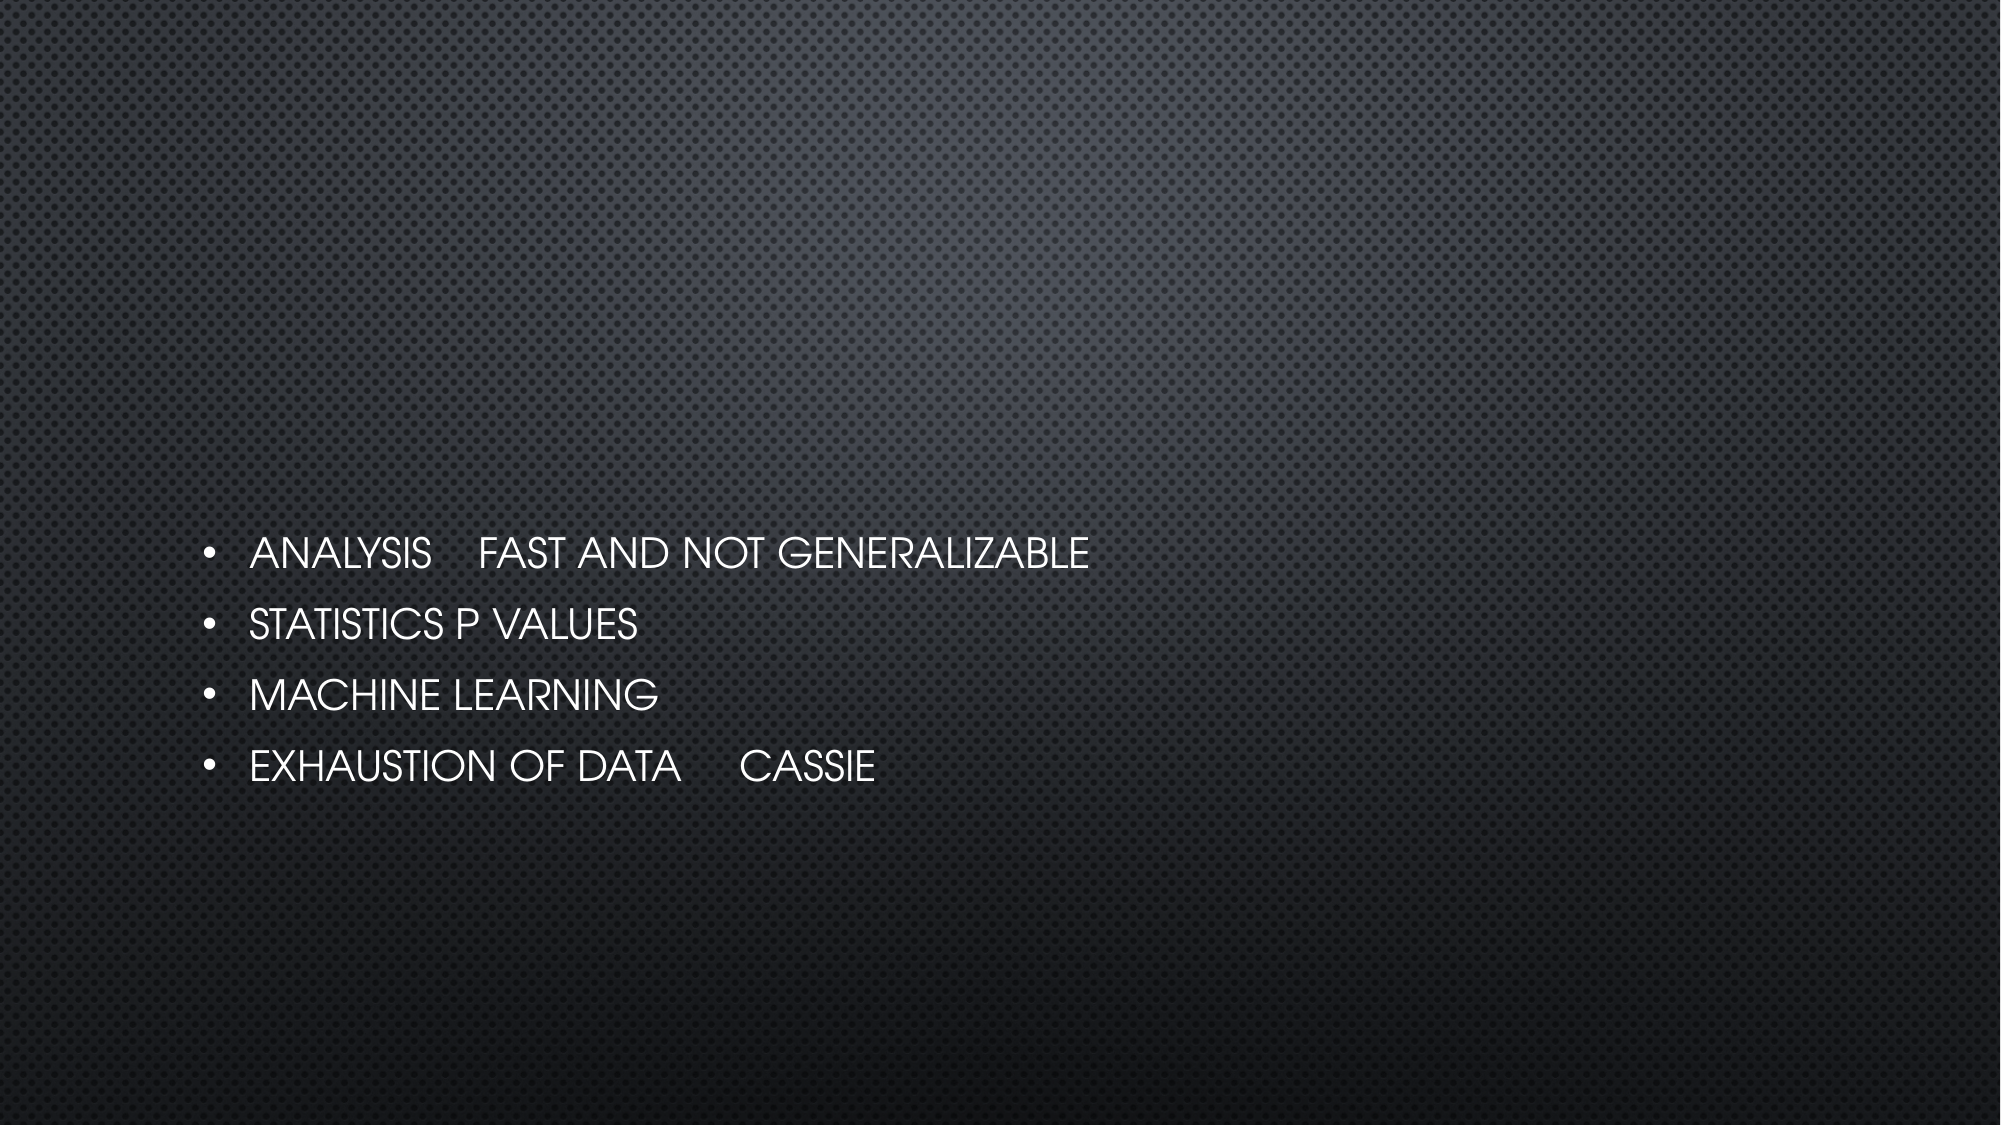

#
Analysis    fast and not generalizable
Statistics p values
Machine learning
Exhaustion of data     cassie